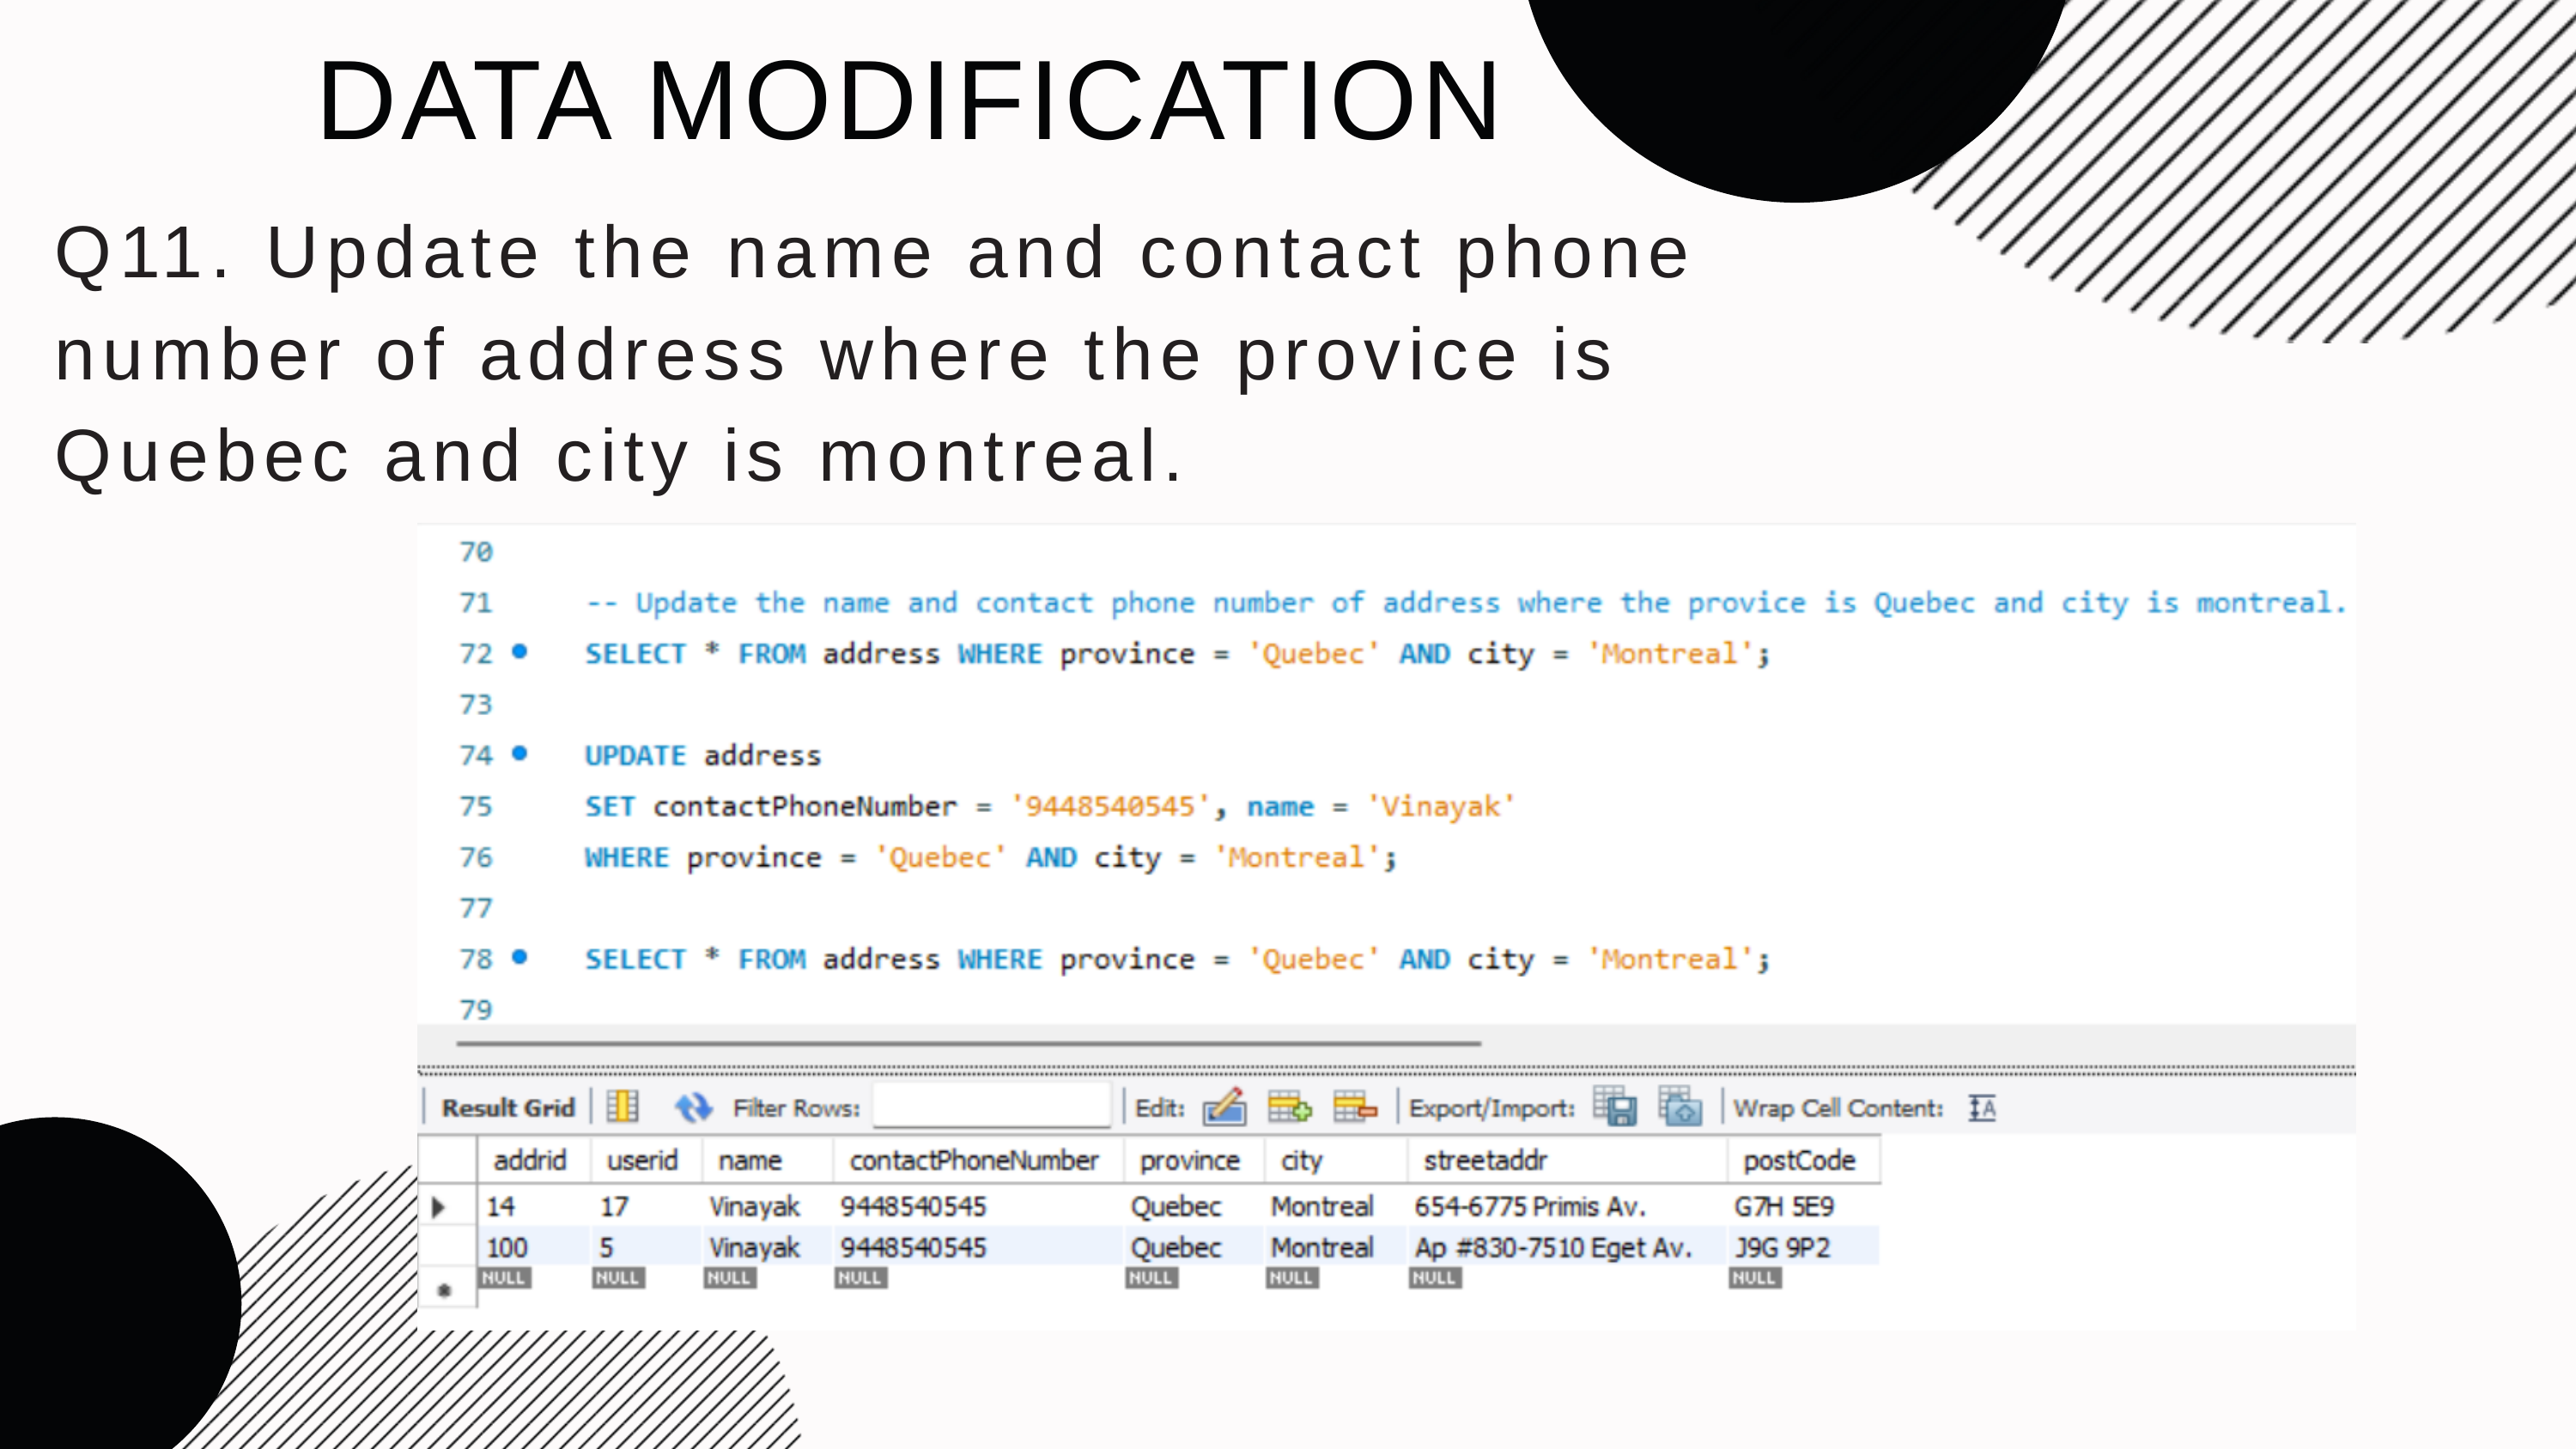

DATA MODIFICATION

Q11. Update the name and contact phone number of address where the provice is Quebec and city is montreal.